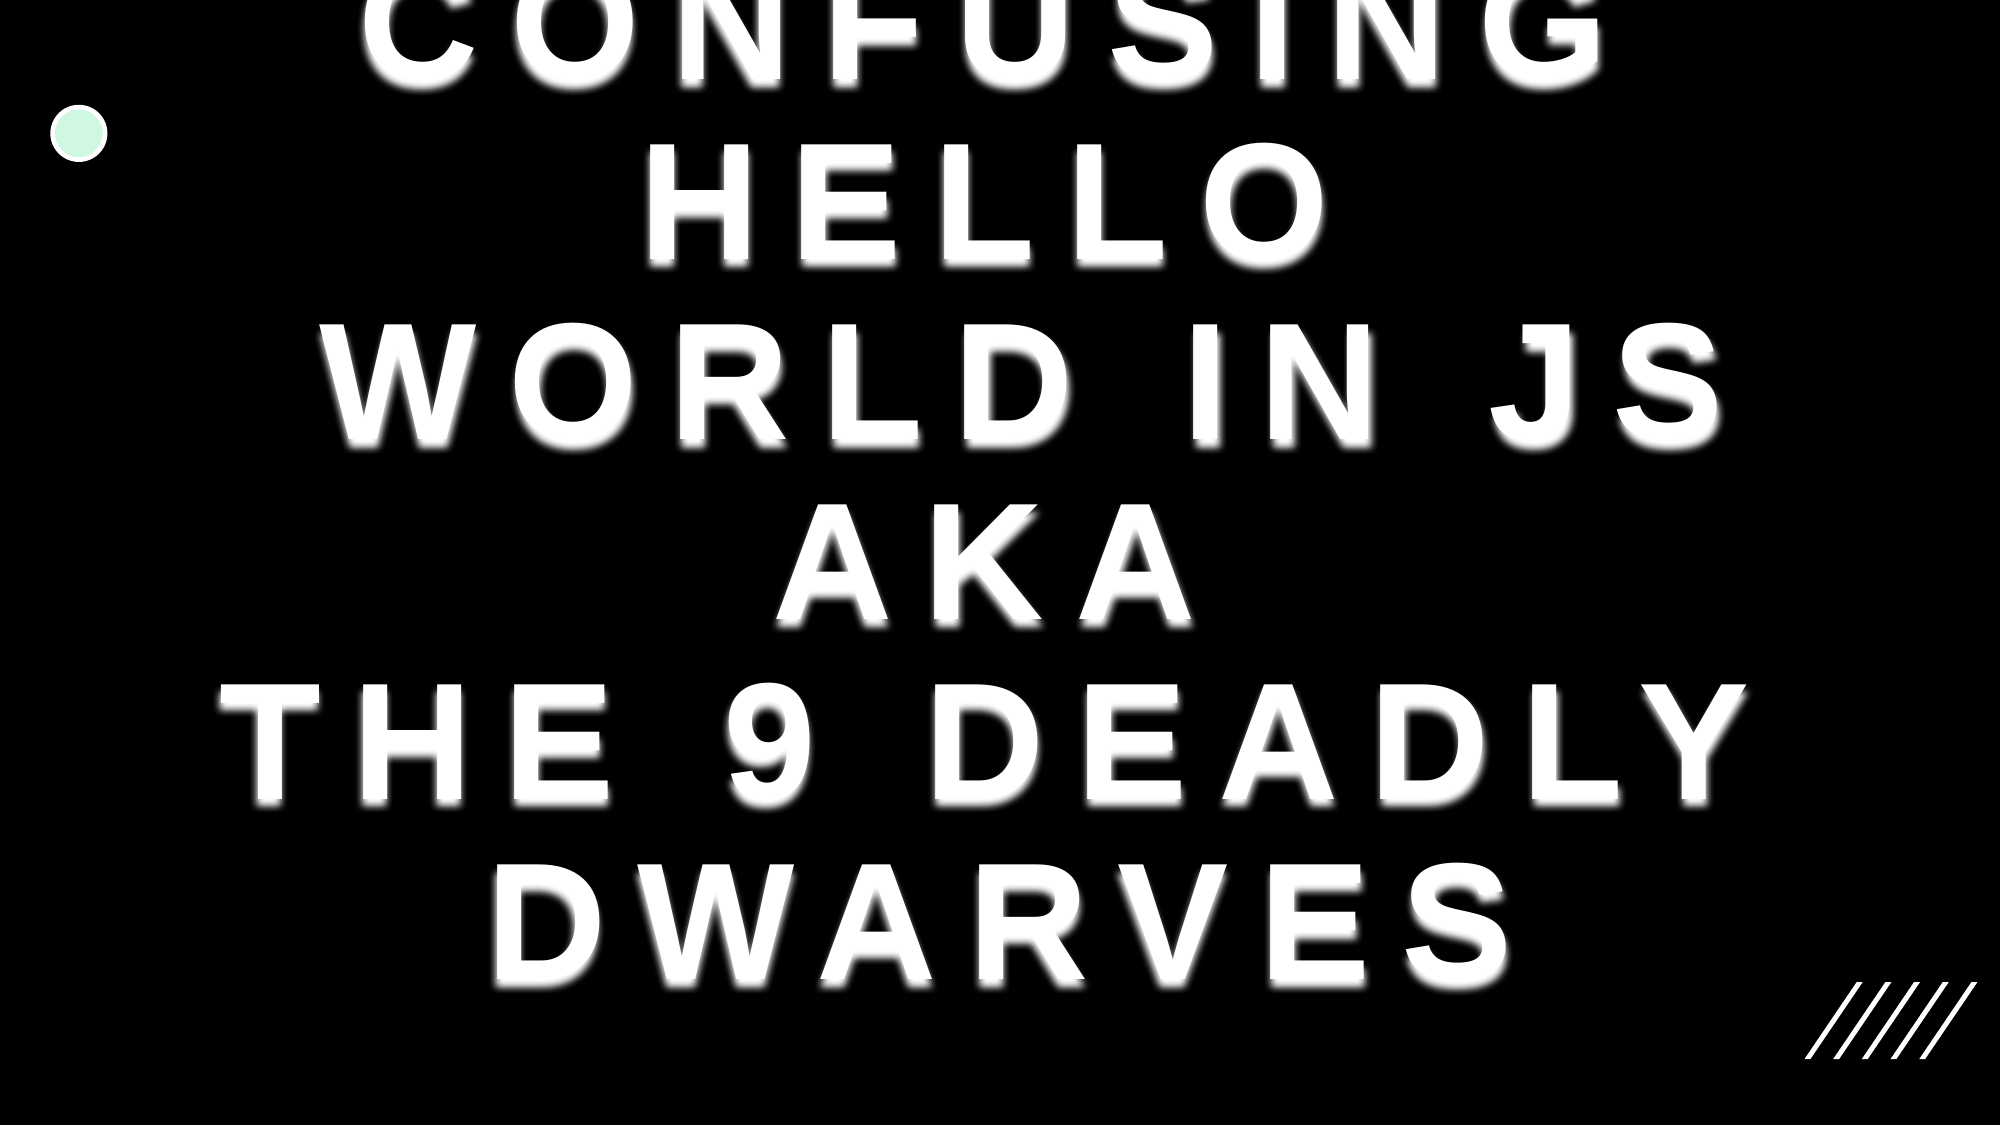

# Confusing Hello World in JS AKA the 9 Deadly Dwarves